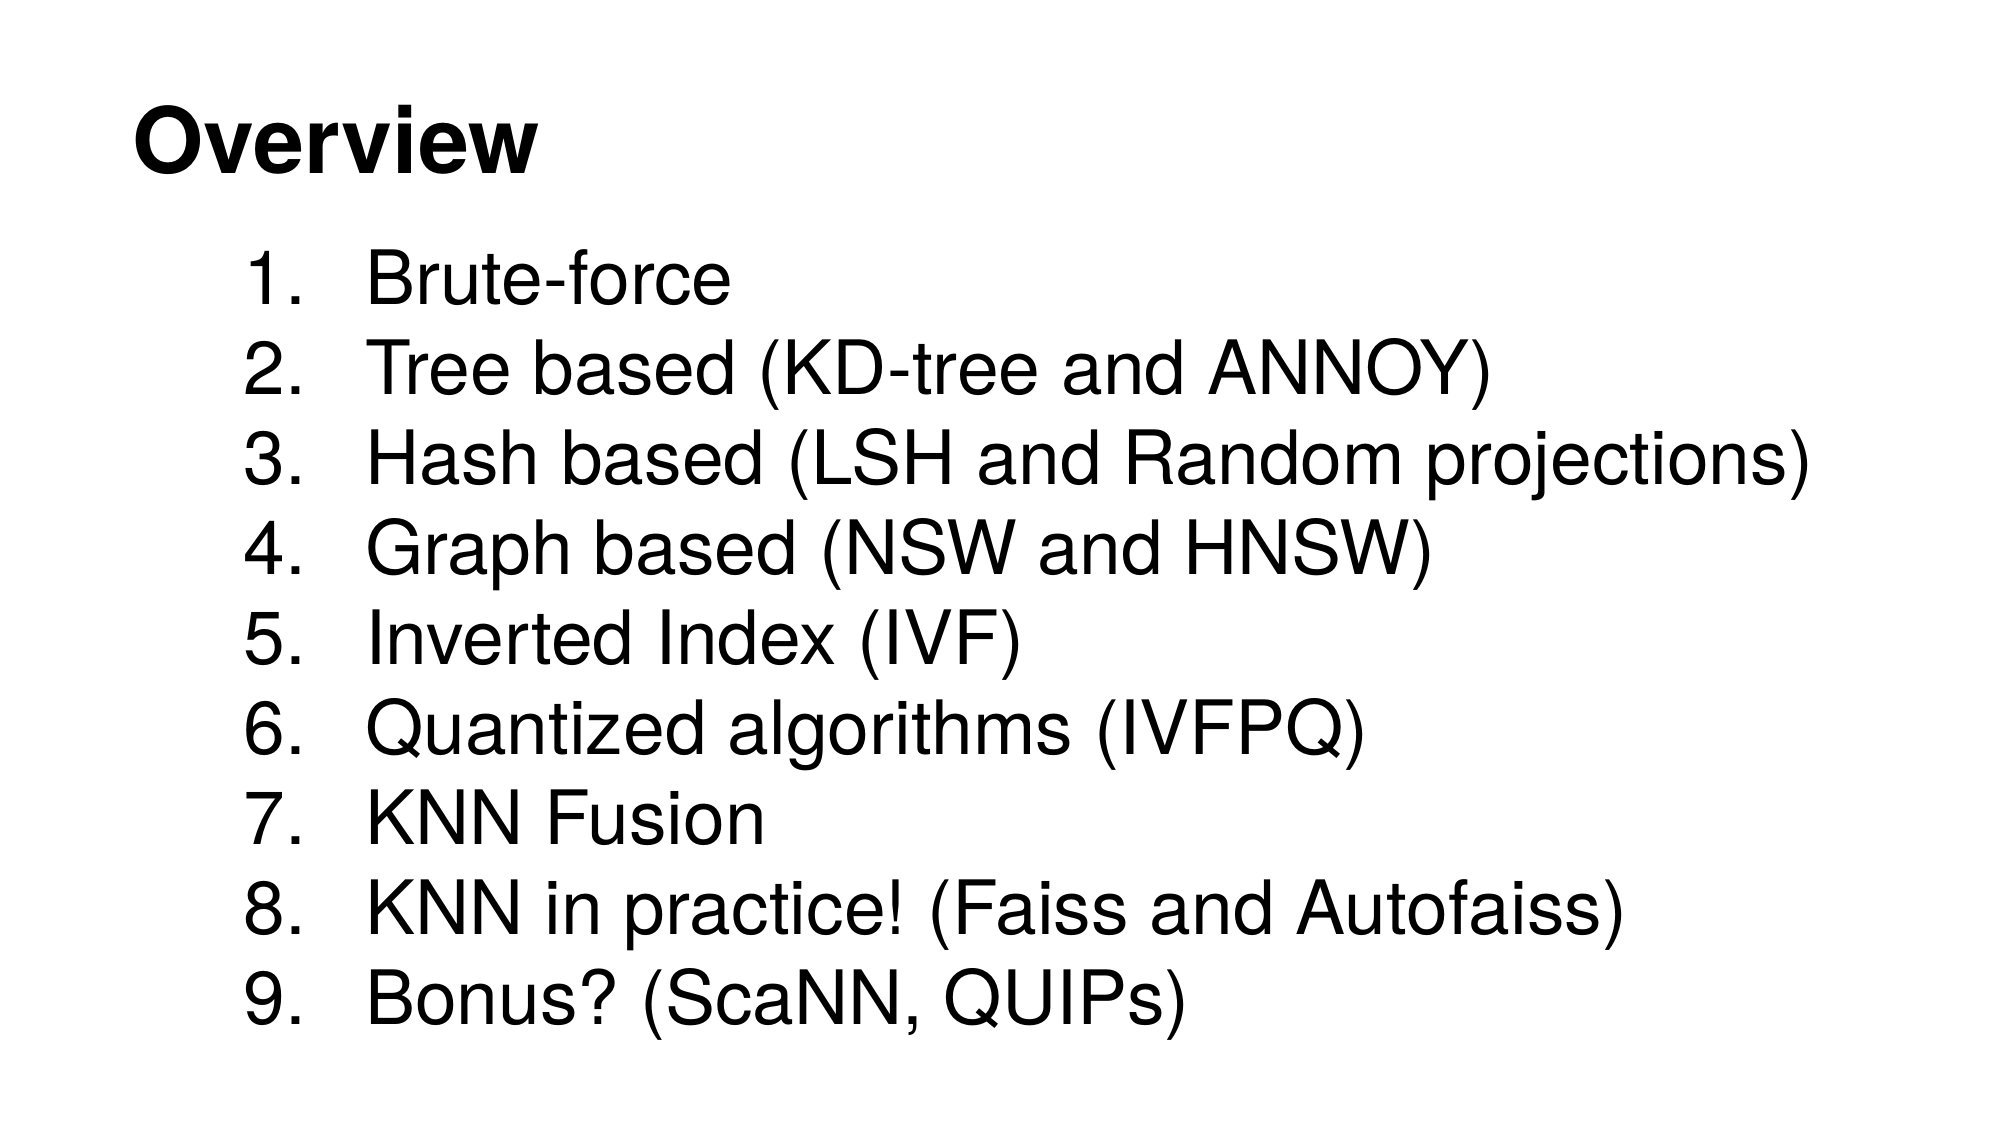

Overview

Brute-force
Tree based (KD-tree and ANNOY)
Hash based (LSH and Random projections)
Graph based (NSW and HNSW)
Inverted Index (IVF)
Quantized algorithms (IVFPQ)
KNN Fusion
KNN in practice! (Faiss and Autofaiss)
Bonus? (ScaNN, QUIPs)